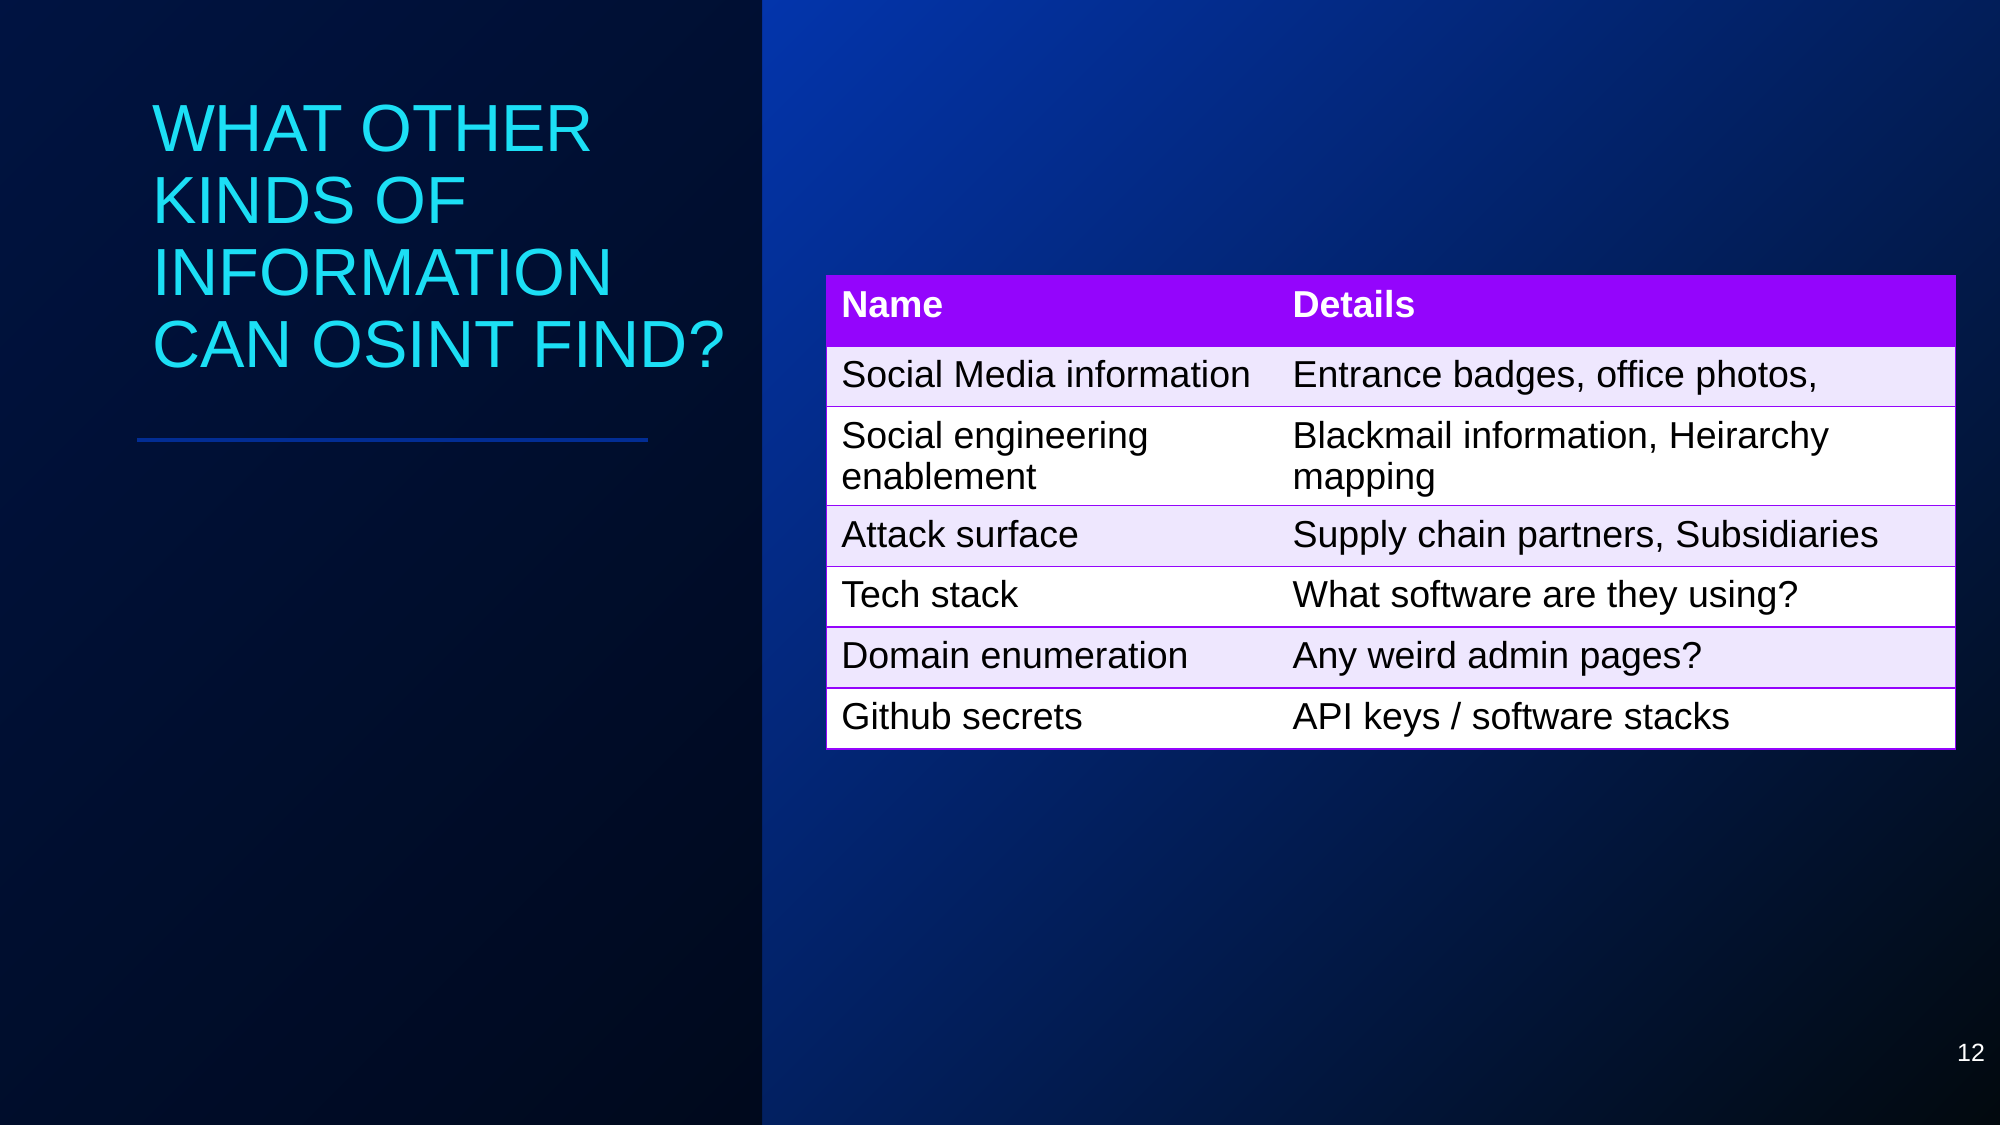

# What other kinds of information can OSINT FIND?
| Name | Details |
| --- | --- |
| Social Media information | Entrance badges, office photos, |
| Social engineering enablement | Blackmail information, Heirarchy mapping |
| Attack surface | Supply chain partners, Subsidiaries |
| Tech stack | What software are they using? |
| Domain enumeration | Any weird admin pages? |
| Github secrets | API keys / software stacks |

12